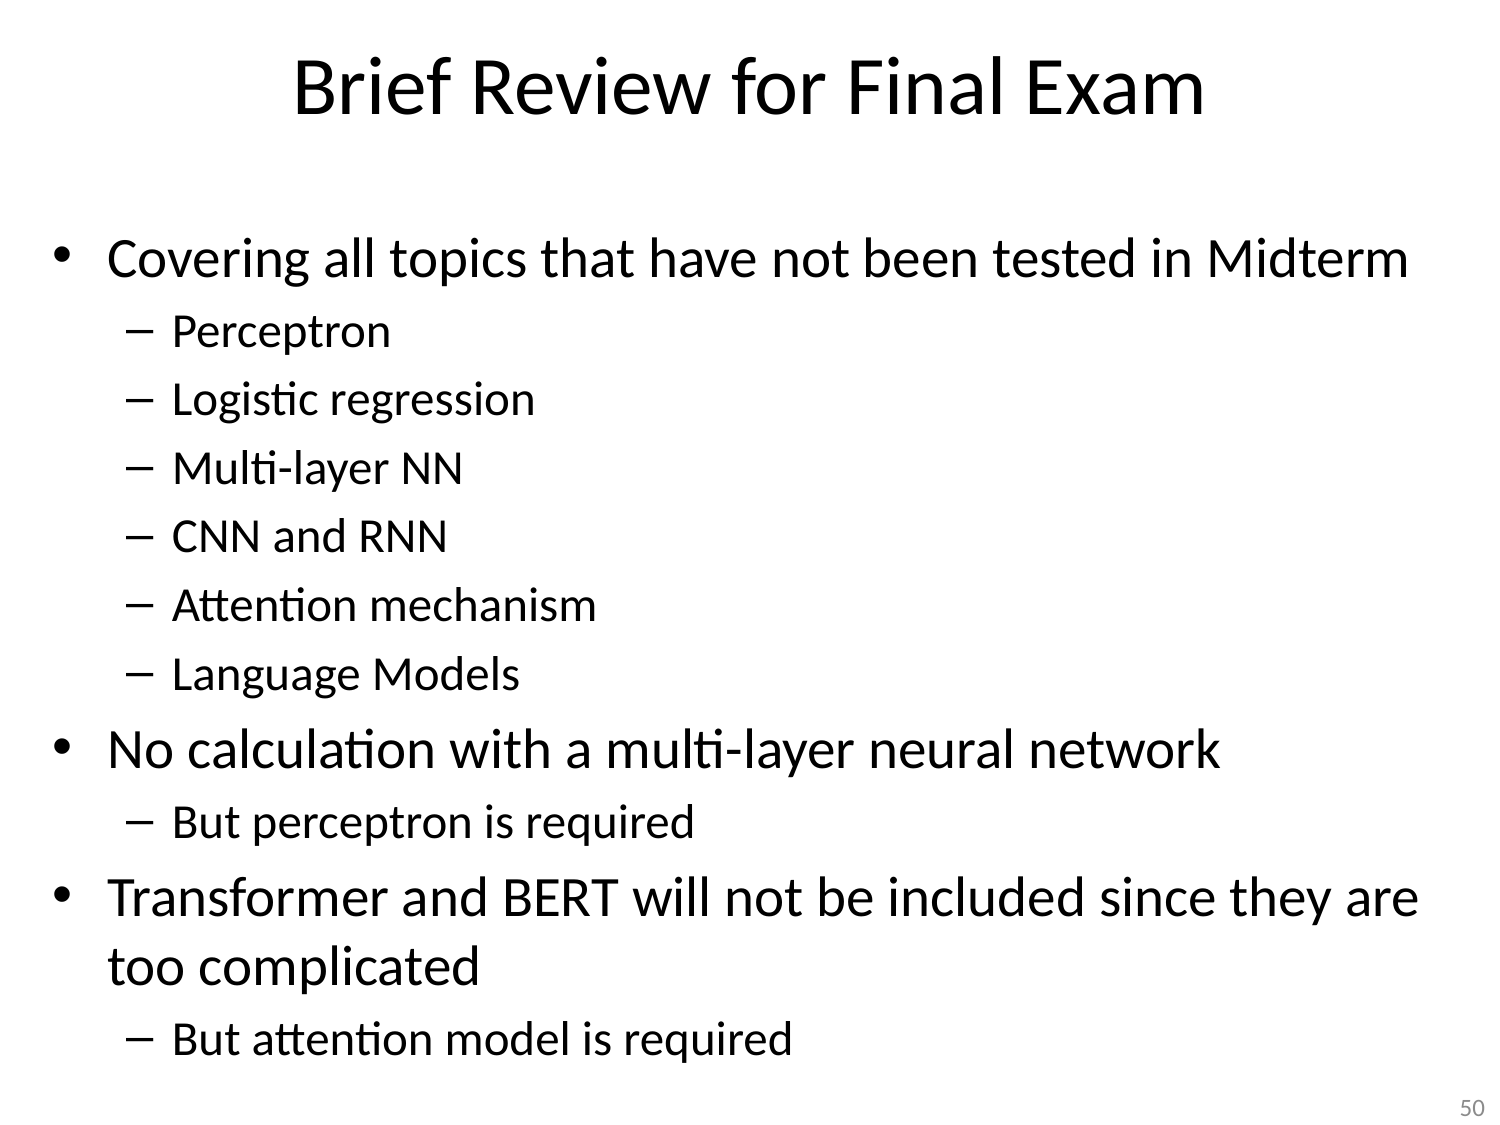

# Brief Review for Final Exam
Covering all topics that have not been tested in Midterm
Perceptron
Logistic regression
Multi-layer NN
CNN and RNN
Attention mechanism
Language Models
No calculation with a multi-layer neural network
But perceptron is required
Transformer and BERT will not be included since they are too complicated
But attention model is required

50